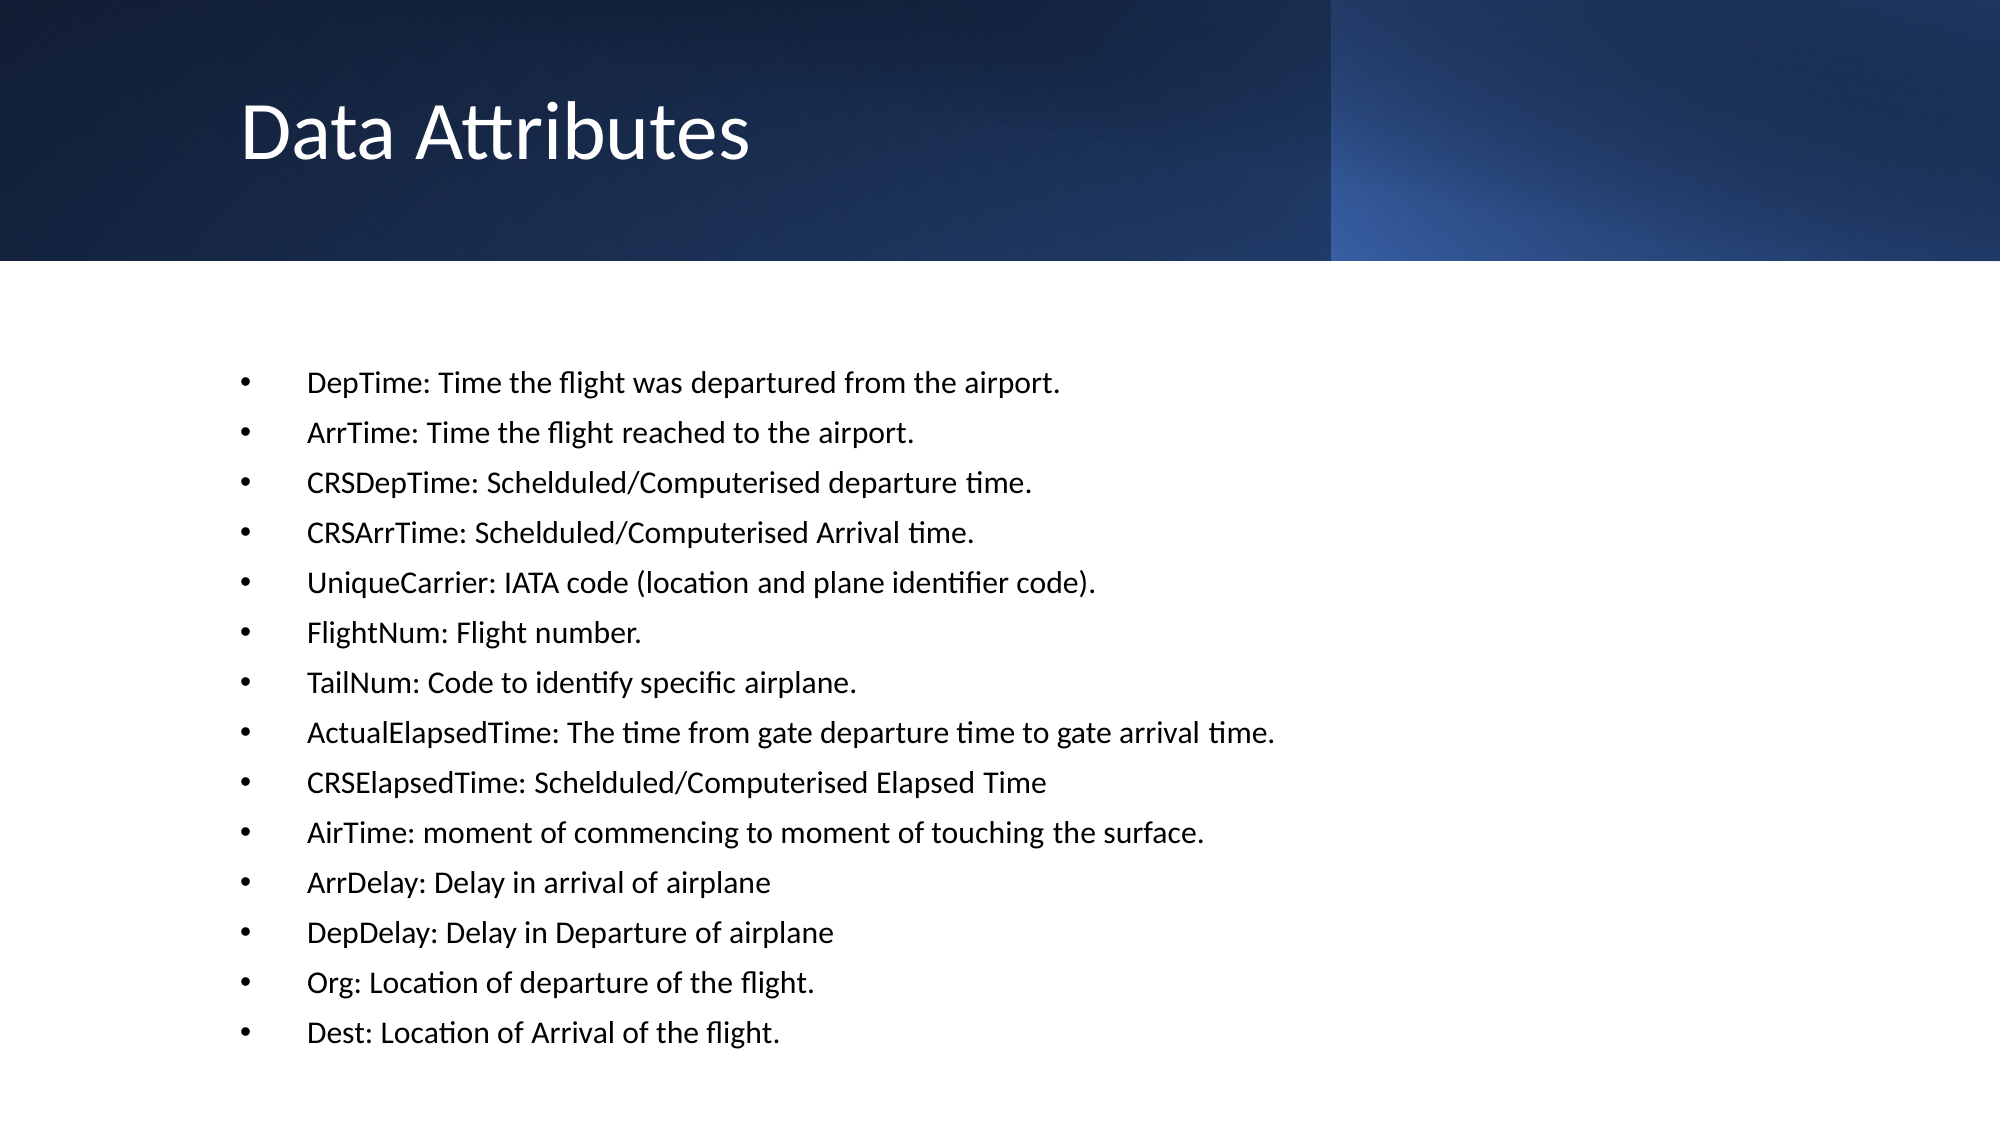

# Data Attributes

DepTime: Time the flight was departured from the airport.
ArrTime: Time the flight reached to the airport.
CRSDepTime: Schelduled/Computerised departure time.
CRSArrTime: Schelduled/Computerised Arrival time.
UniqueCarrier: IATA code (location and plane identifier code).
FlightNum: Flight number.
TailNum: Code to identify specific airplane.
ActualElapsedTime: The time from gate departure time to gate arrival time.
CRSElapsedTime: Schelduled/Computerised Elapsed Time
AirTime: moment of commencing to moment of touching the surface.
ArrDelay: Delay in arrival of airplane
DepDelay: Delay in Departure of airplane
Org: Location of departure of the flight.
Dest: Location of Arrival of the flight.

12